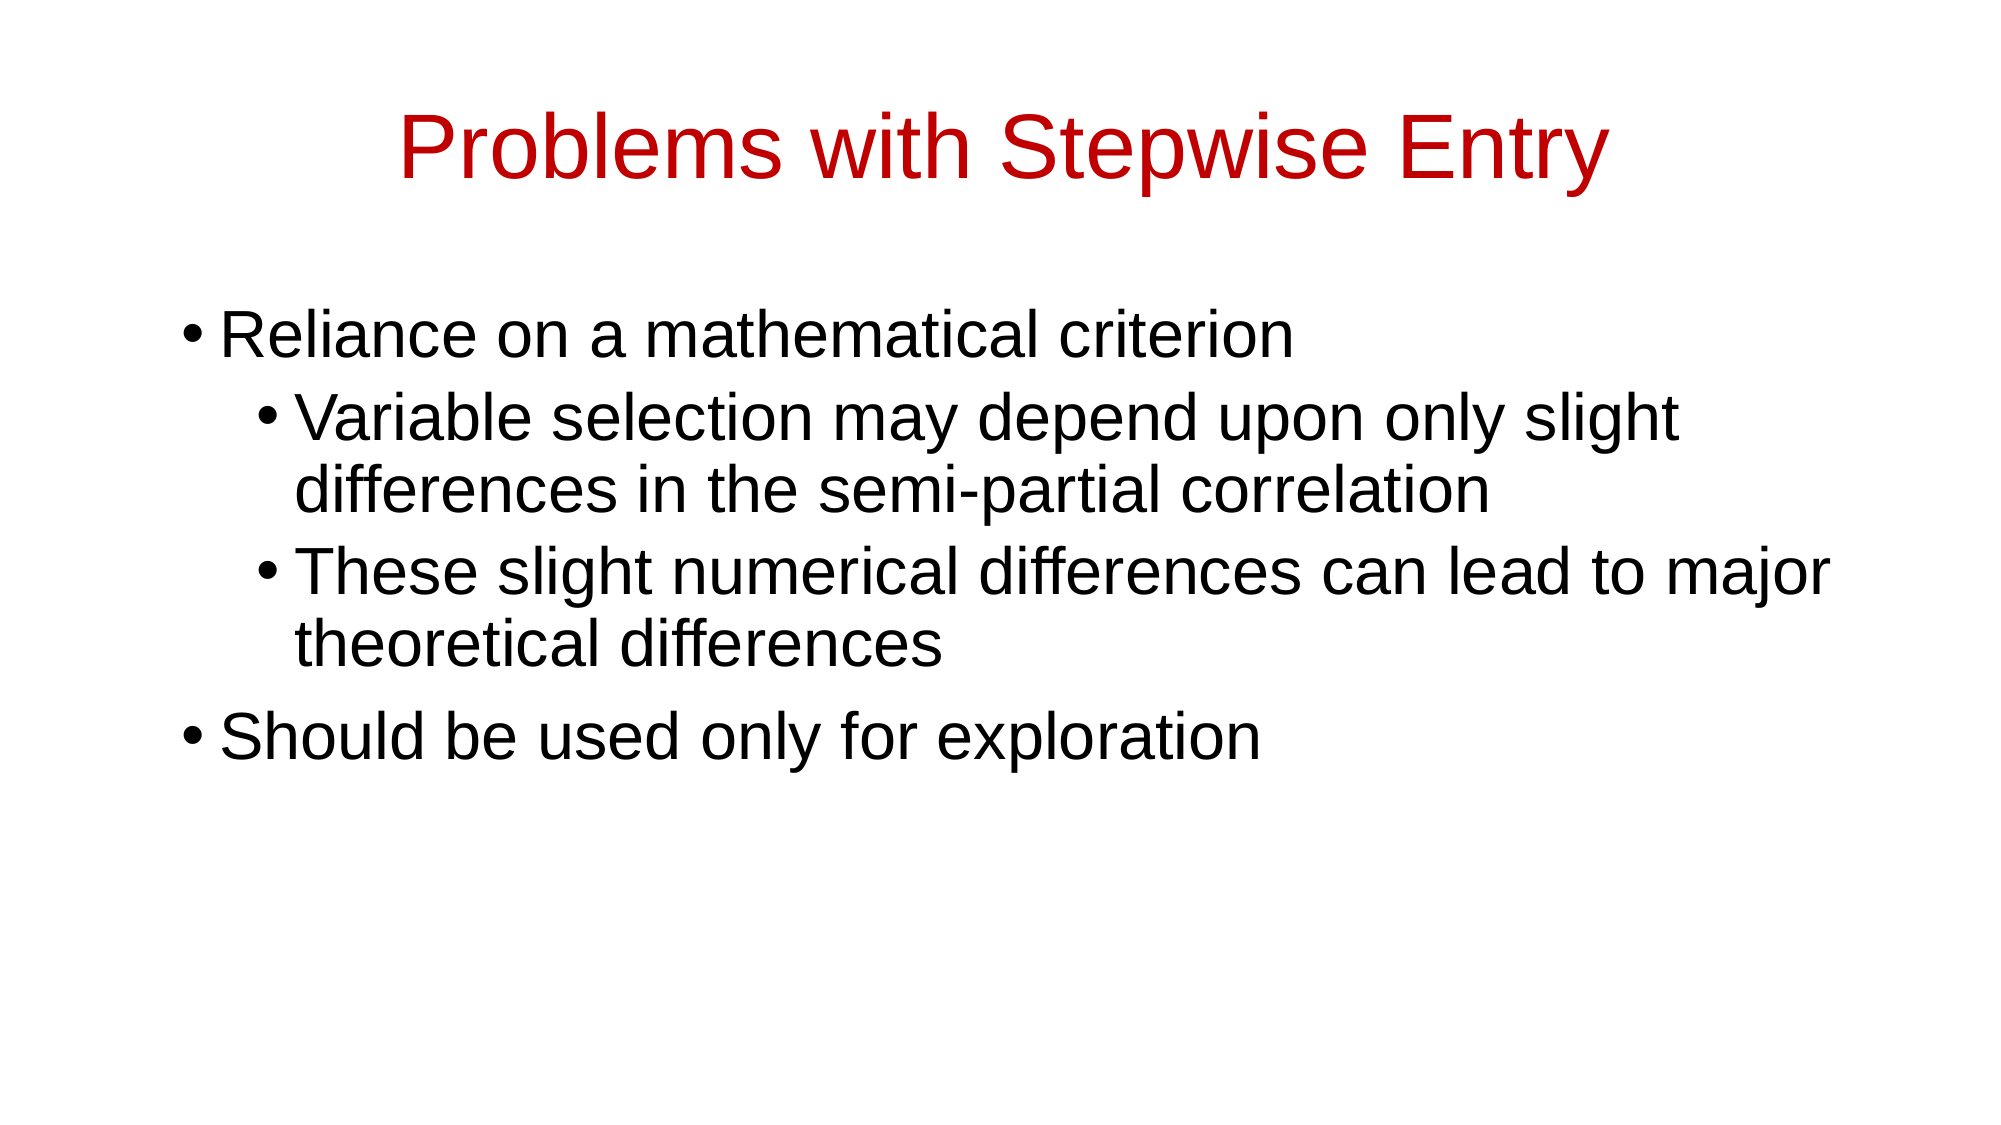

# Problems with Stepwise Entry
Reliance on a mathematical criterion
Variable selection may depend upon only slight differences in the semi-partial correlation
These slight numerical differences can lead to major theoretical differences
Should be used only for exploration